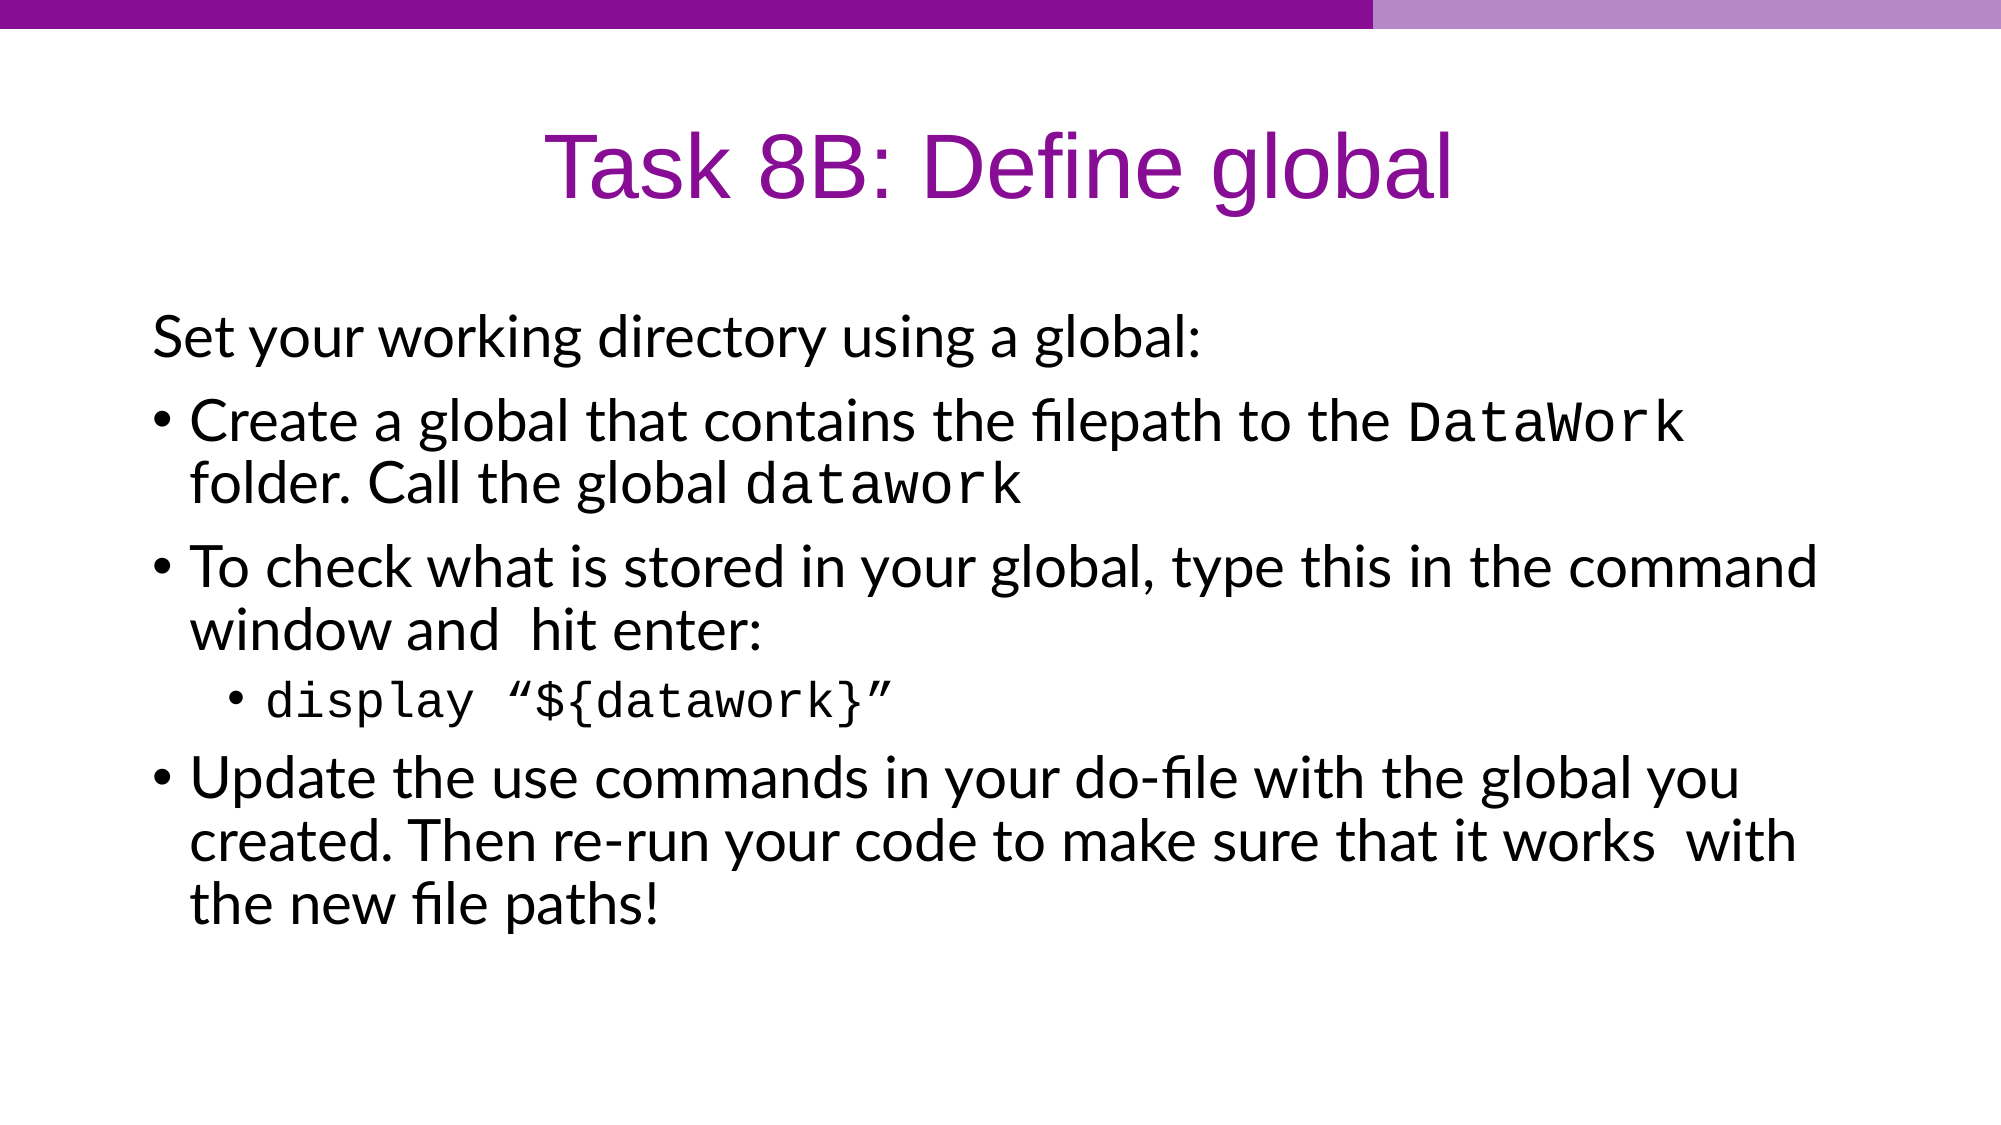

# Task 8B: Define global
Set your working directory using a global:
Create a global that contains the filepath to the DataWork folder. Call the global datawork
To check what is stored in your global, type this in the command window and  hit enter:
display “${datawork}”
Update the use commands in your do-file with the global you  created. Then re-run your code to make sure that it works  with the new file paths!